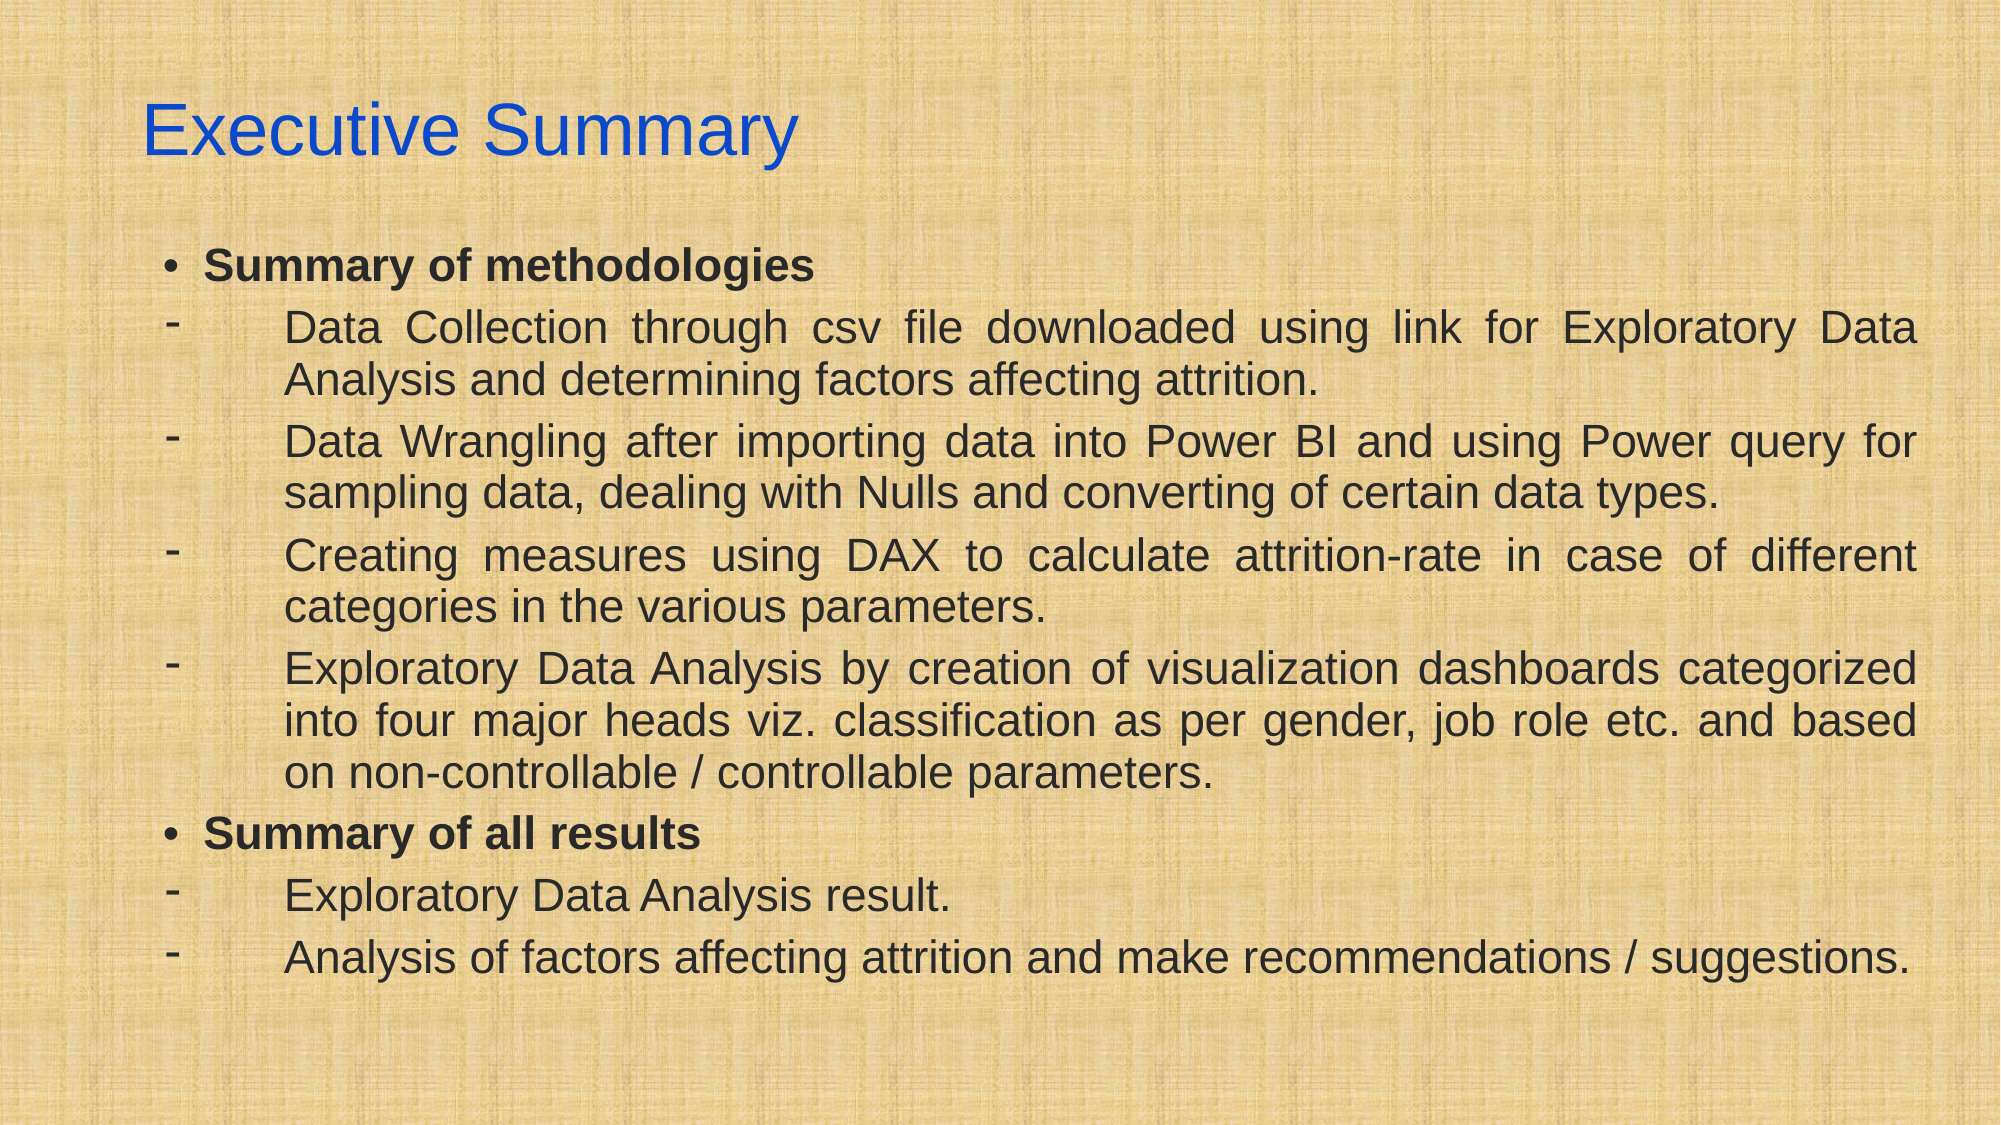

Executive Summary

Summary of methodologies
Data Collection through csv file downloaded using link for Exploratory Data Analysis and determining factors affecting attrition.
Data Wrangling after importing data into Power BI and using Power query for sampling data, dealing with Nulls and converting of certain data types.
Creating measures using DAX to calculate attrition-rate in case of different categories in the various parameters.
Exploratory Data Analysis by creation of visualization dashboards categorized into four major heads viz. classification as per gender, job role etc. and based on non-controllable / controllable parameters.
Summary of all results
Exploratory Data Analysis result.
Analysis of factors affecting attrition and make recommendations / suggestions.